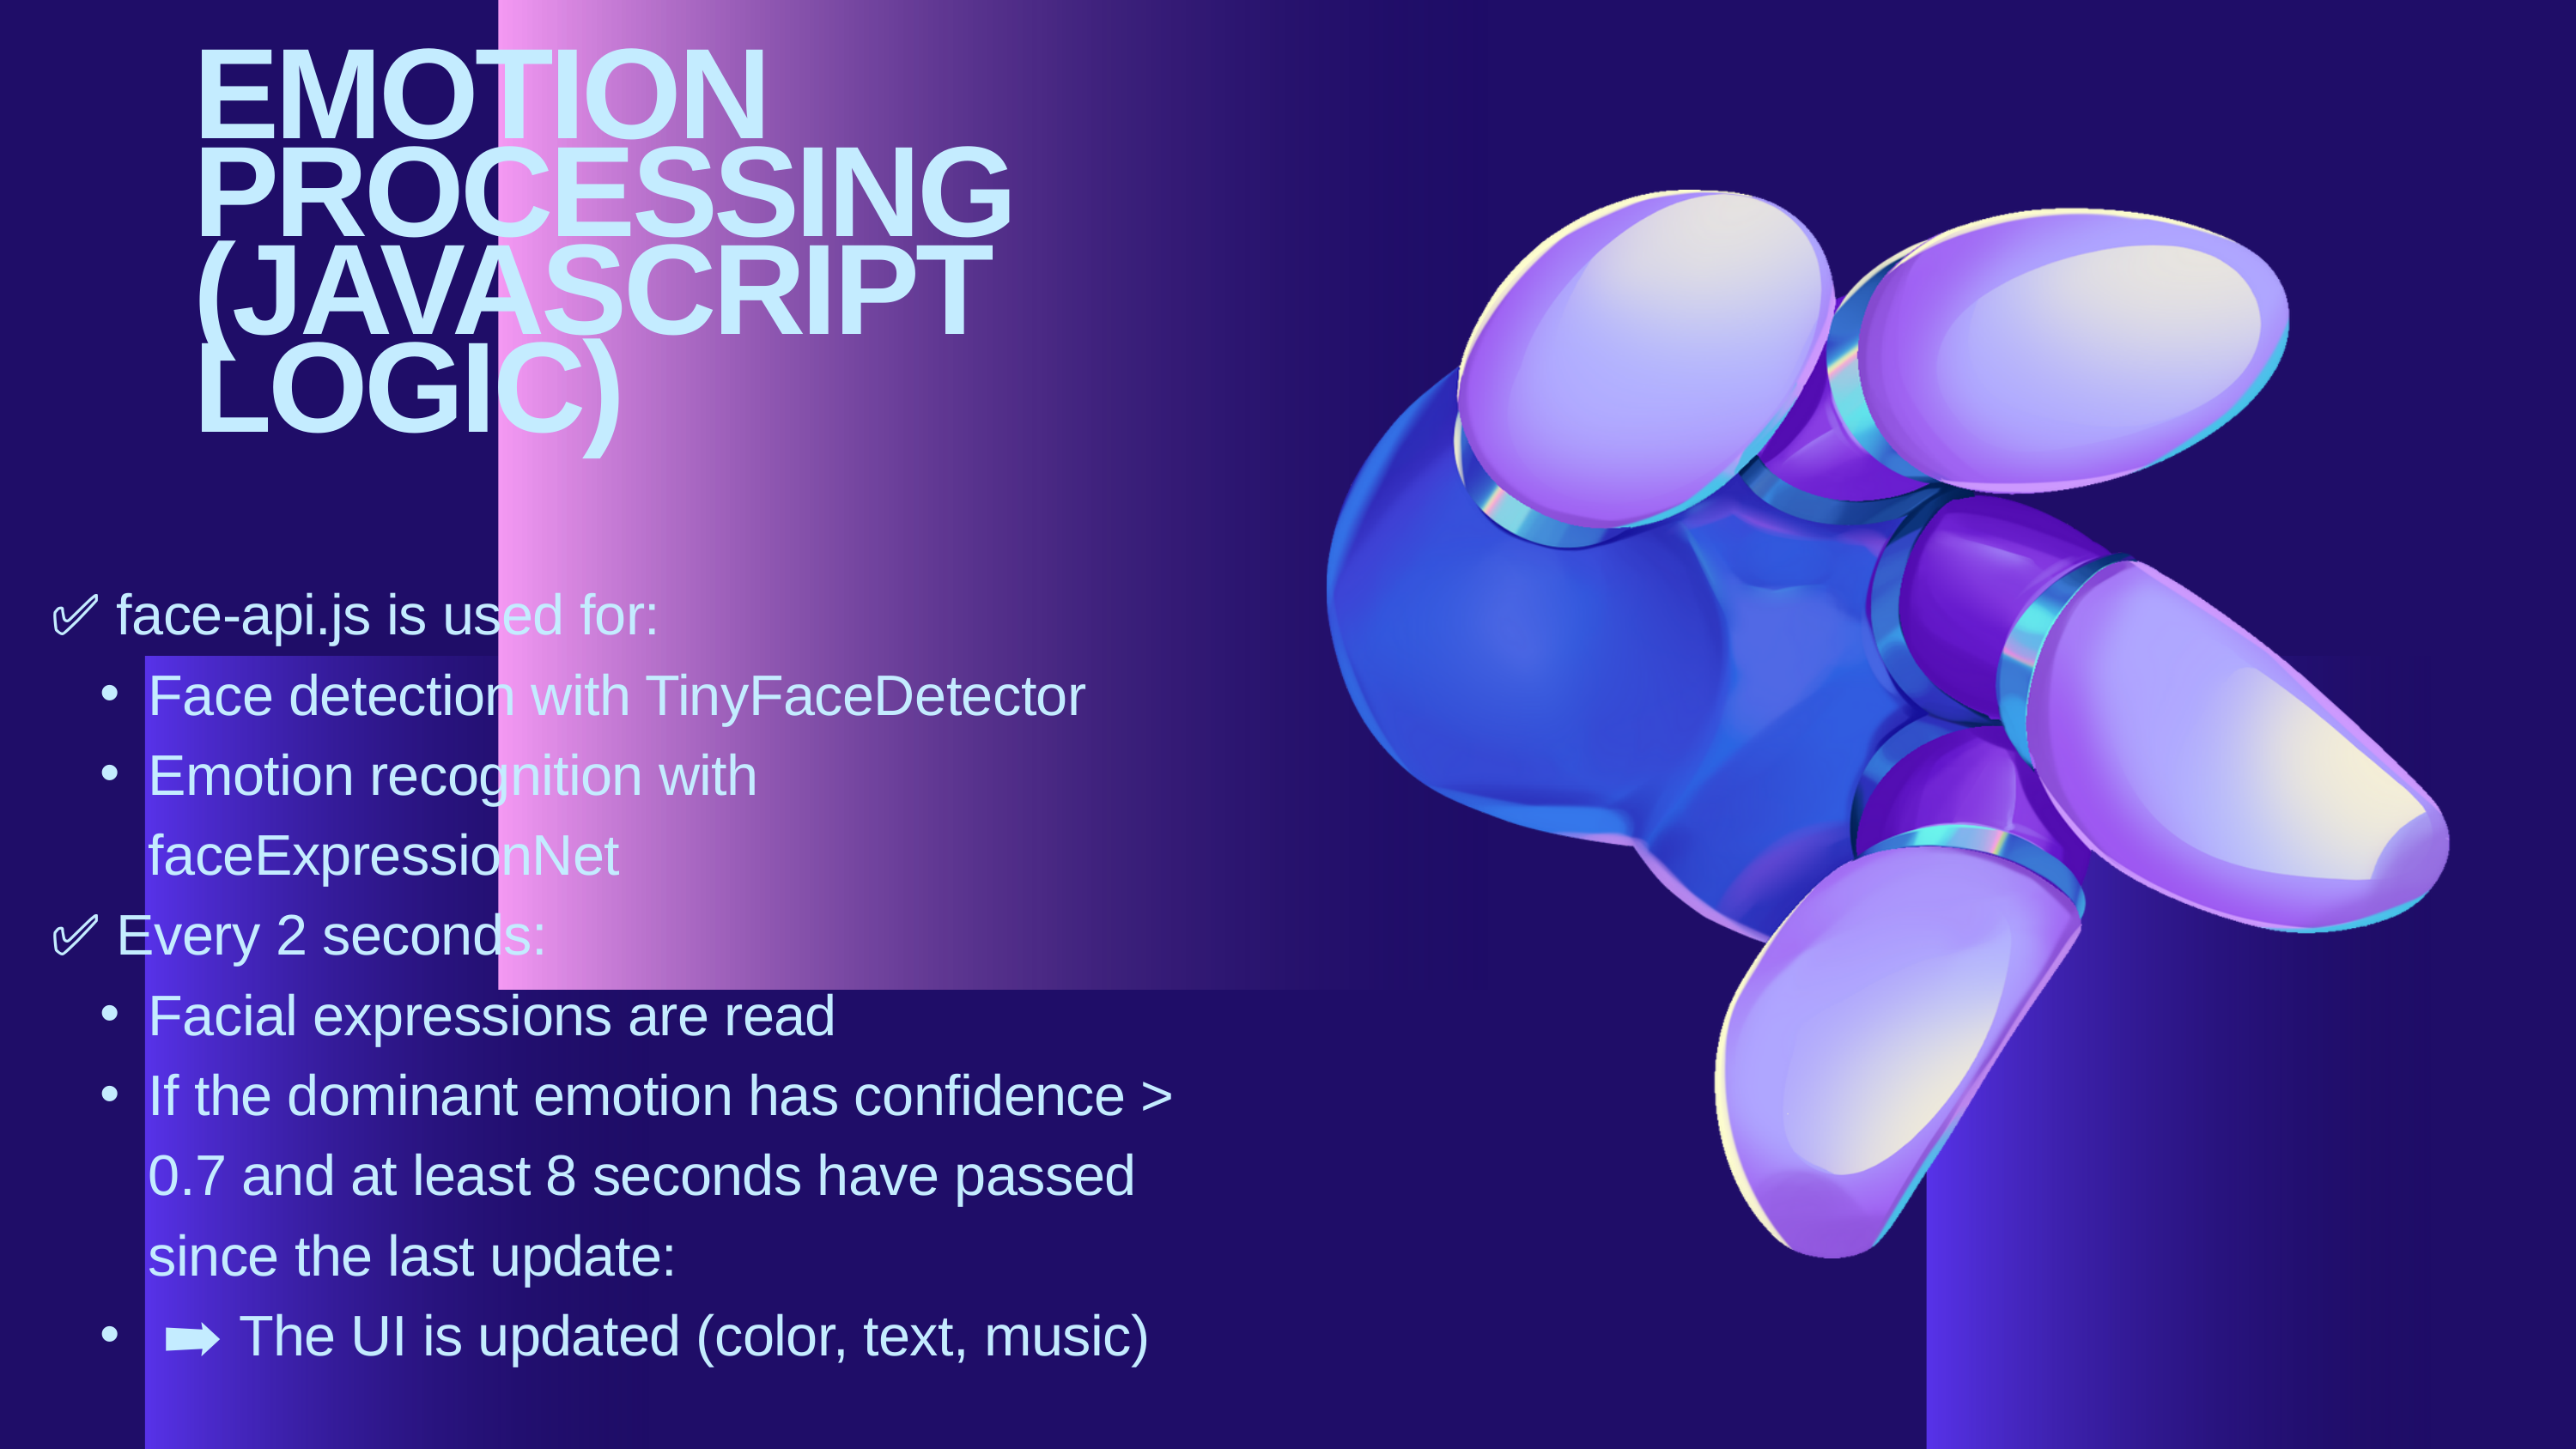

EMOTION PROCESSING (JAVASCRIPT LOGIC)

✅ face-api.js is used for:
Face detection with TinyFaceDetector
Emotion recognition with faceExpressionNet
✅ Every 2 seconds:
Facial expressions are read
If the dominant emotion has confidence > 0.7 and at least 8 seconds have passed since the last update:
 ➡️ The UI is updated (color, text, music)